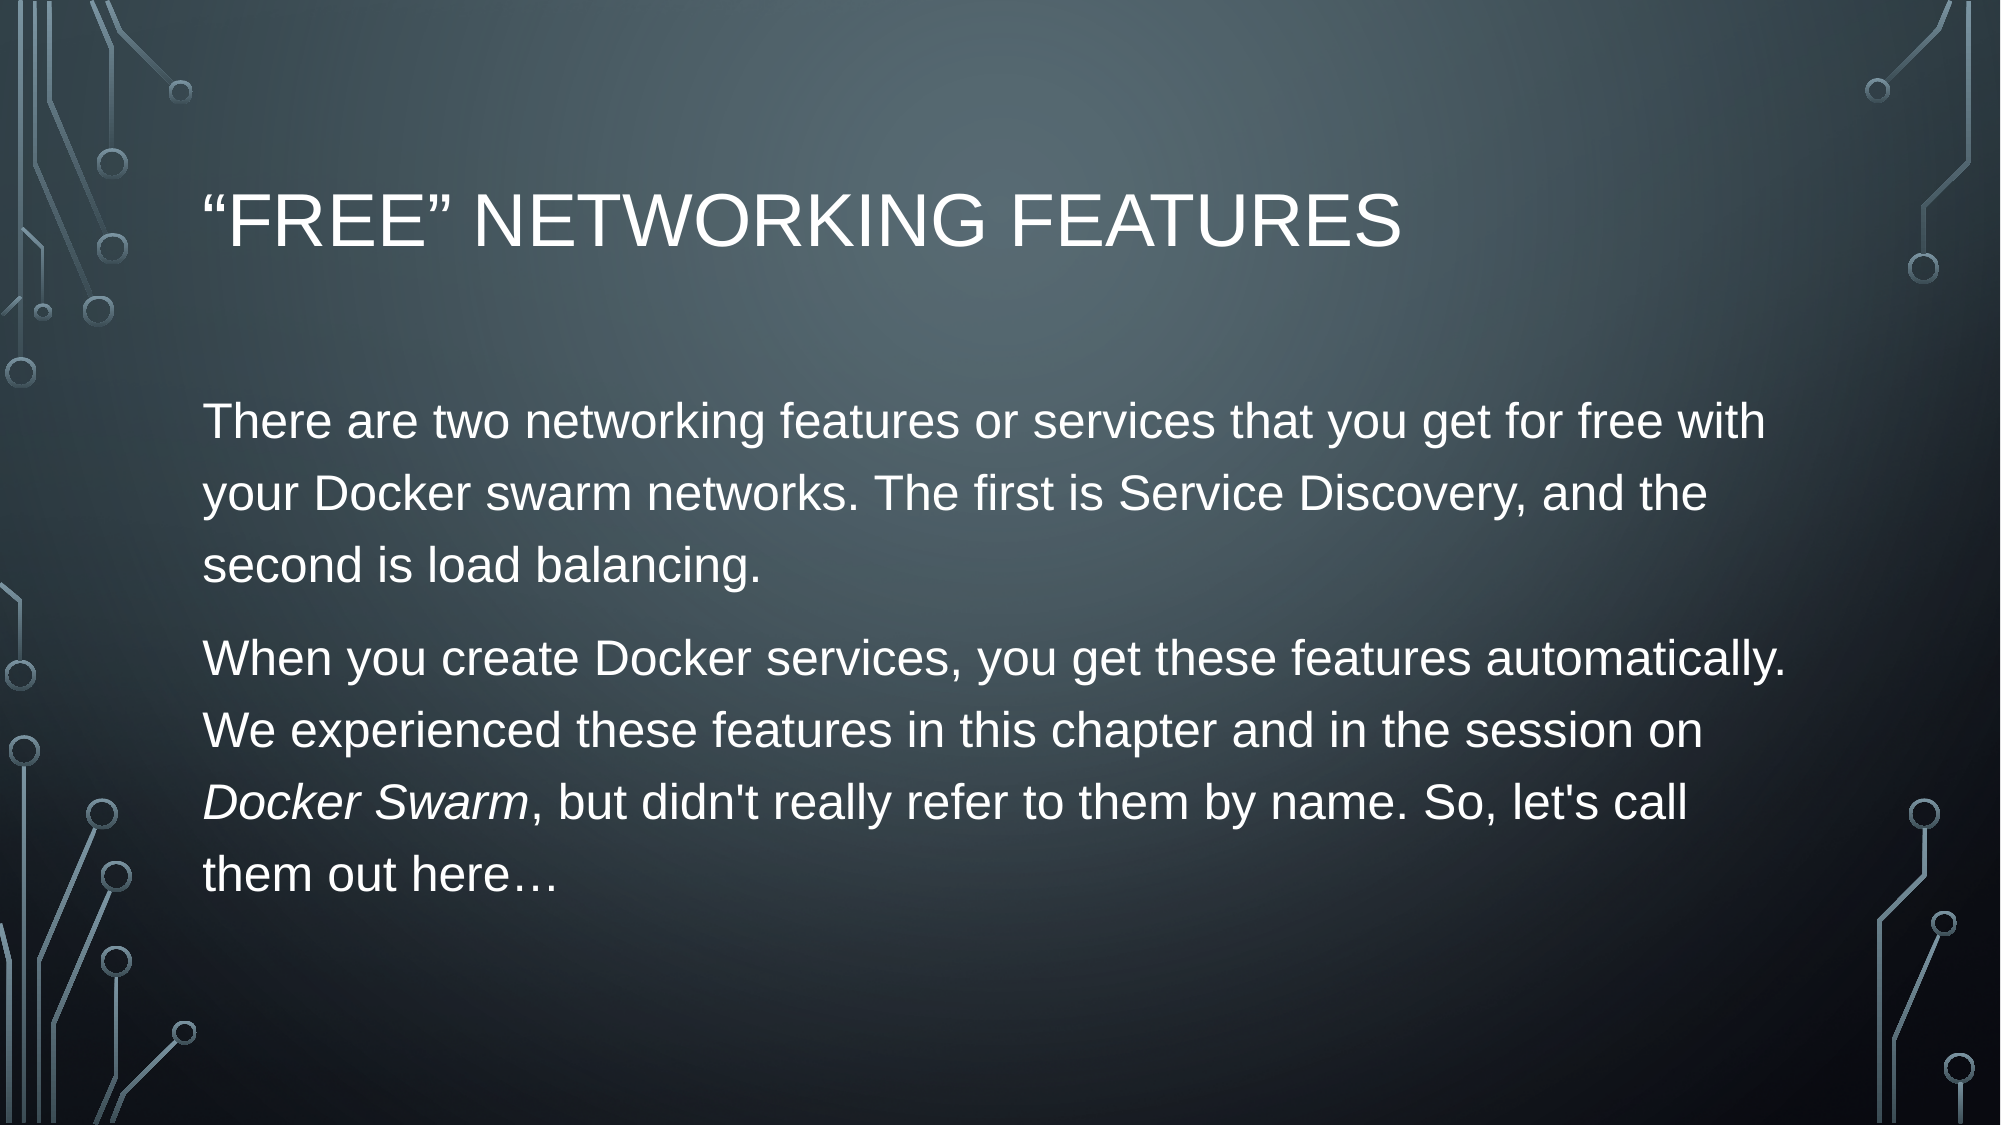

# “Free” networking features
There are two networking features or services that you get for free with your Docker swarm networks. The first is Service Discovery, and the second is load balancing.
When you create Docker services, you get these features automatically. We experienced these features in this chapter and in the session on Docker Swarm, but didn't really refer to them by name. So, let's call them out here…